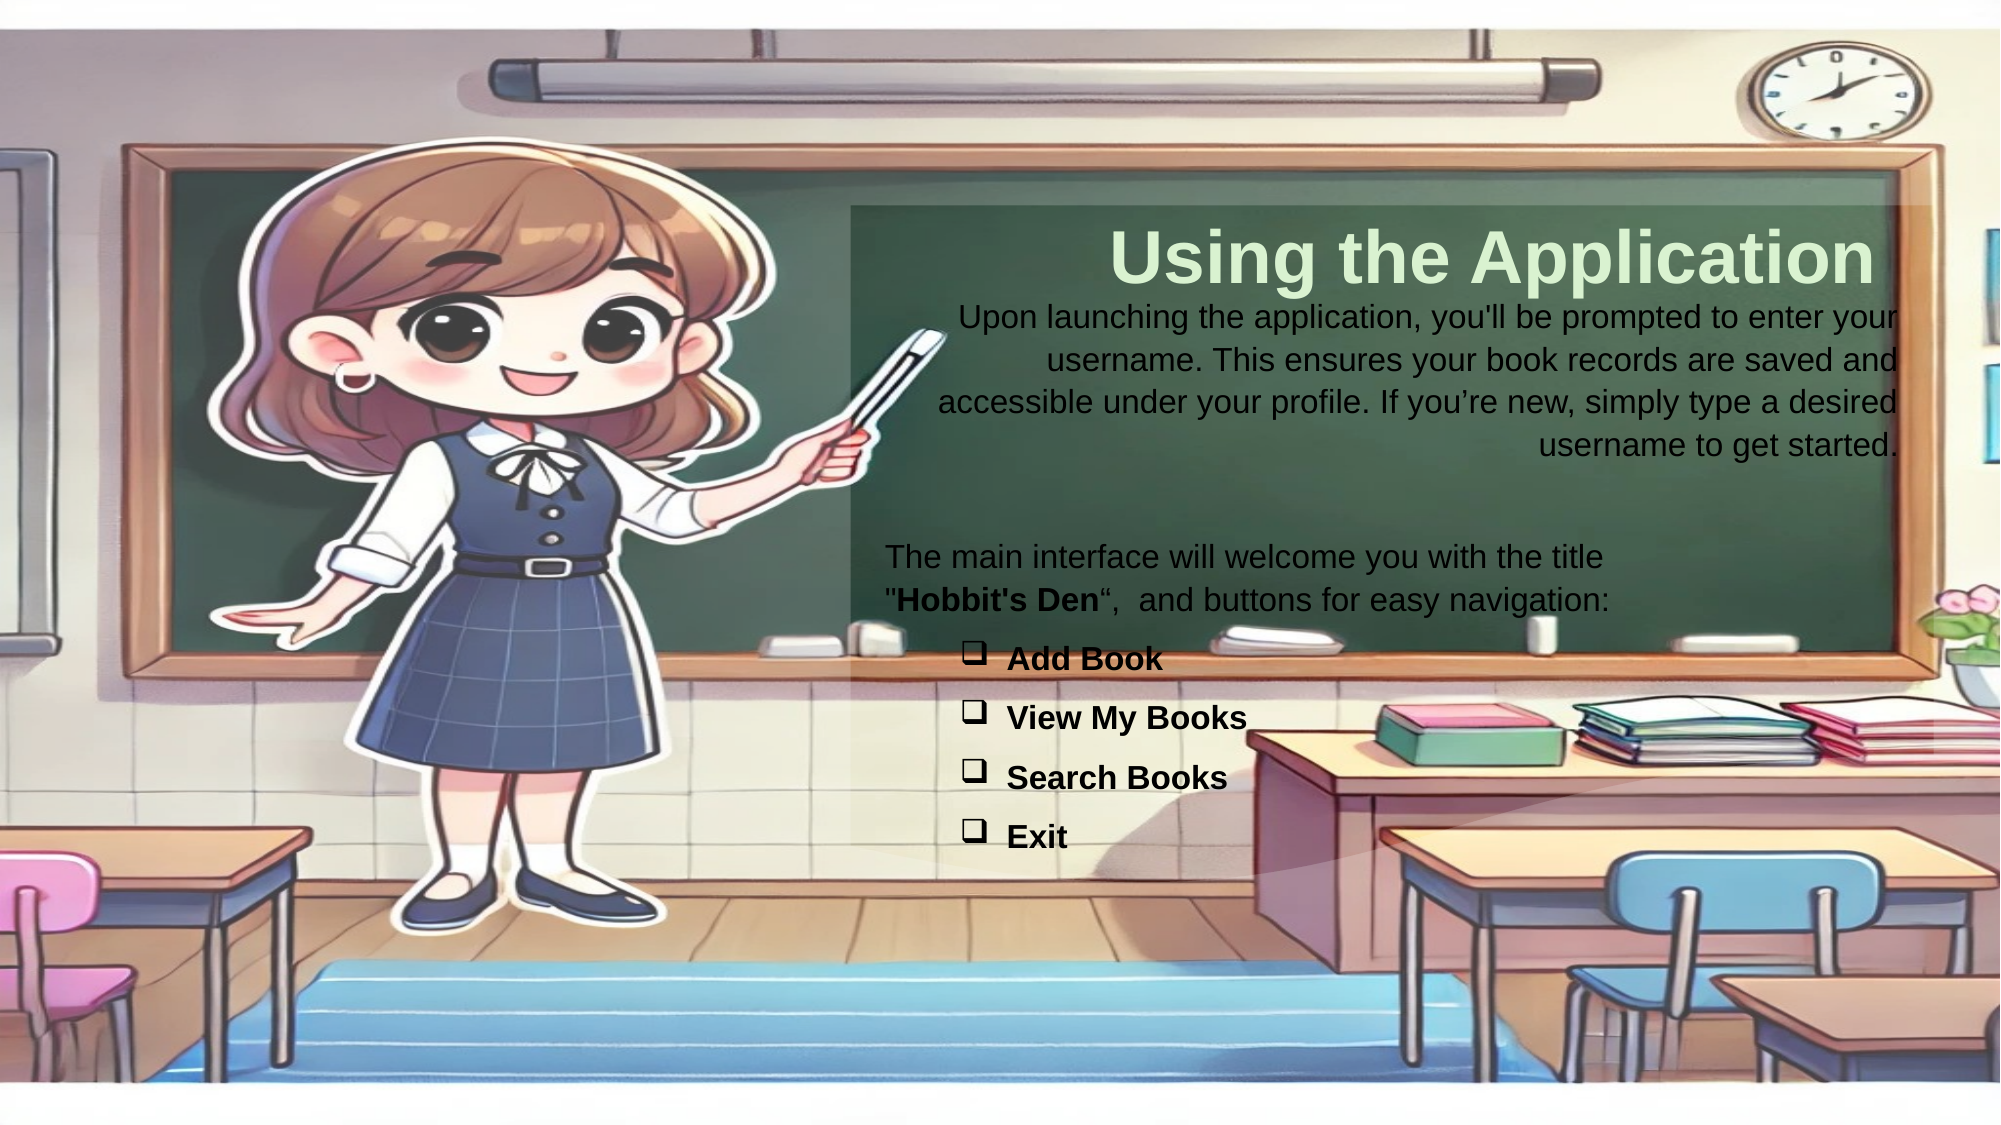

Using the Application

Upon launching the application, you'll be prompted to enter your username. This ensures your book records are saved and accessible under your profile. If you’re new, simply type a desired username to get started.
The main interface will welcome you with the title "Hobbit's Den“,  and buttons for easy navigation:
Add Book
View My Books
Search Books
Exit